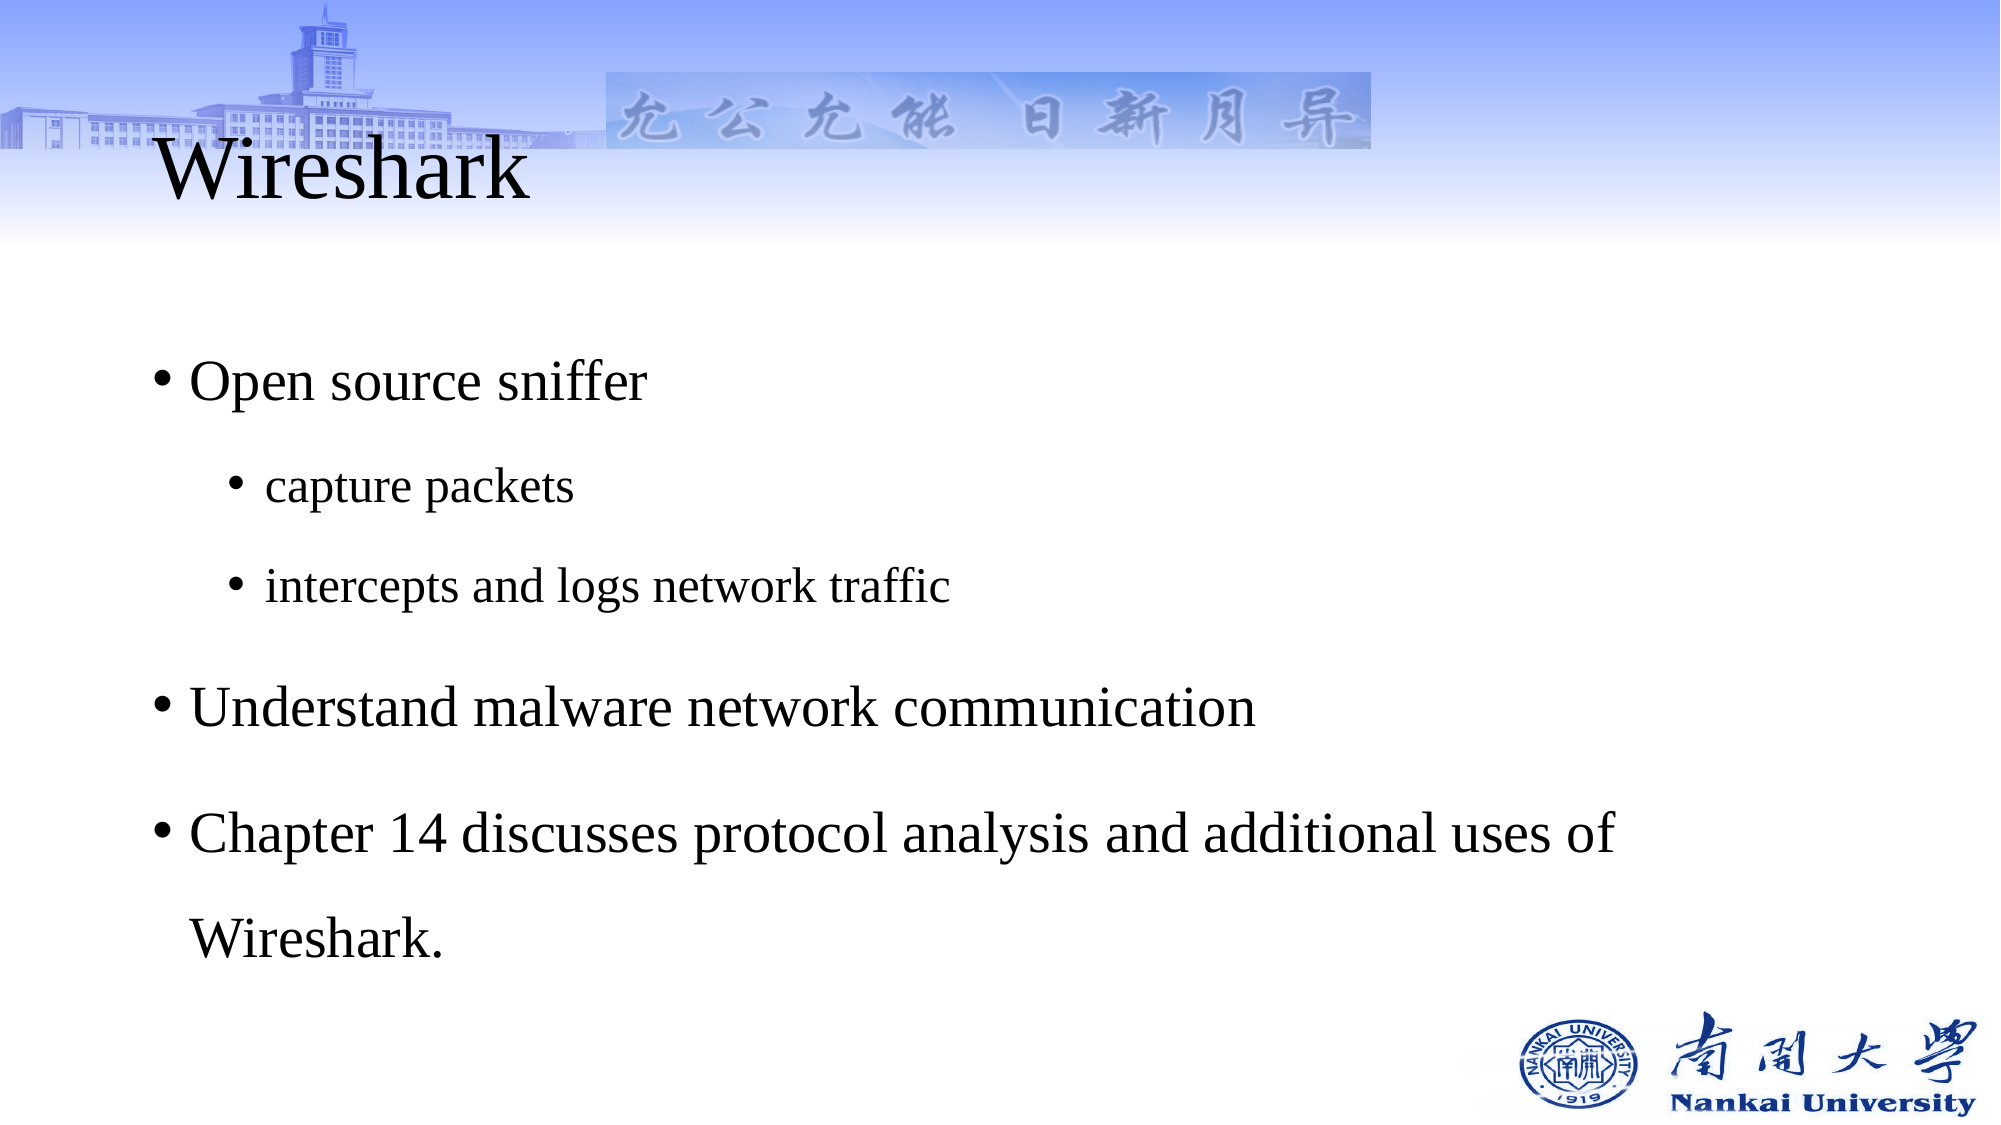

# Wireshark
Open source sniffer
capture packets
intercepts and logs network traffic
Understand malware network communication
Chapter 14 discusses protocol analysis and additional uses of Wireshark.